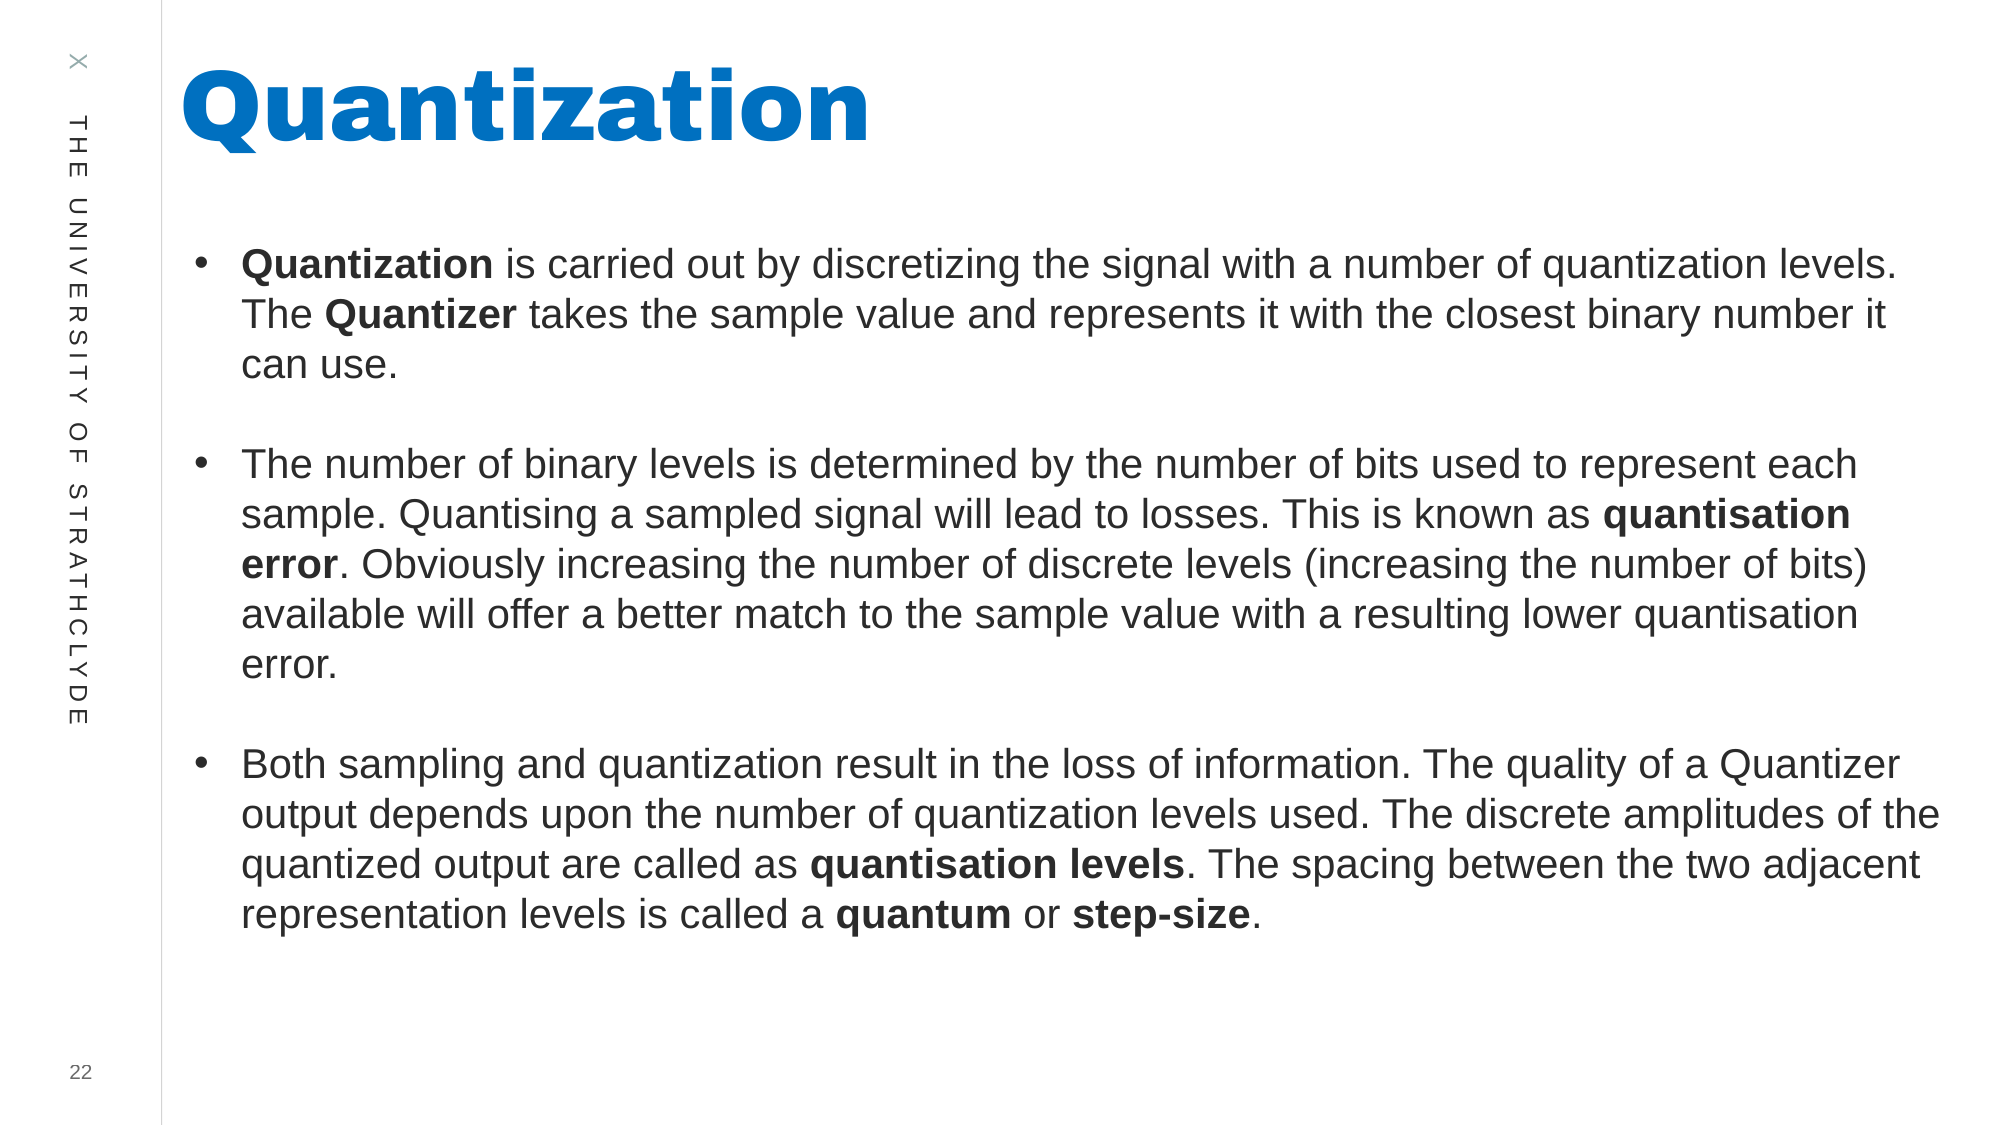

# Quantization
Quantization is carried out by discretizing the signal with a number of quantization levels. The Quantizer takes the sample value and represents it with the closest binary number it can use.

The number of binary levels is determined by the number of bits used to represent each sample. Quantising a sampled signal will lead to losses. This is known as quantisation error. Obviously increasing the number of discrete levels (increasing the number of bits) available will offer a better match to the sample value with a resulting lower quantisation error.

Both sampling and quantization result in the loss of information. The quality of a Quantizer output depends upon the number of quantization levels used. The discrete amplitudes of the quantized output are called as quantisation levels. The spacing between the two adjacent representation levels is called a quantum or step-size.

22